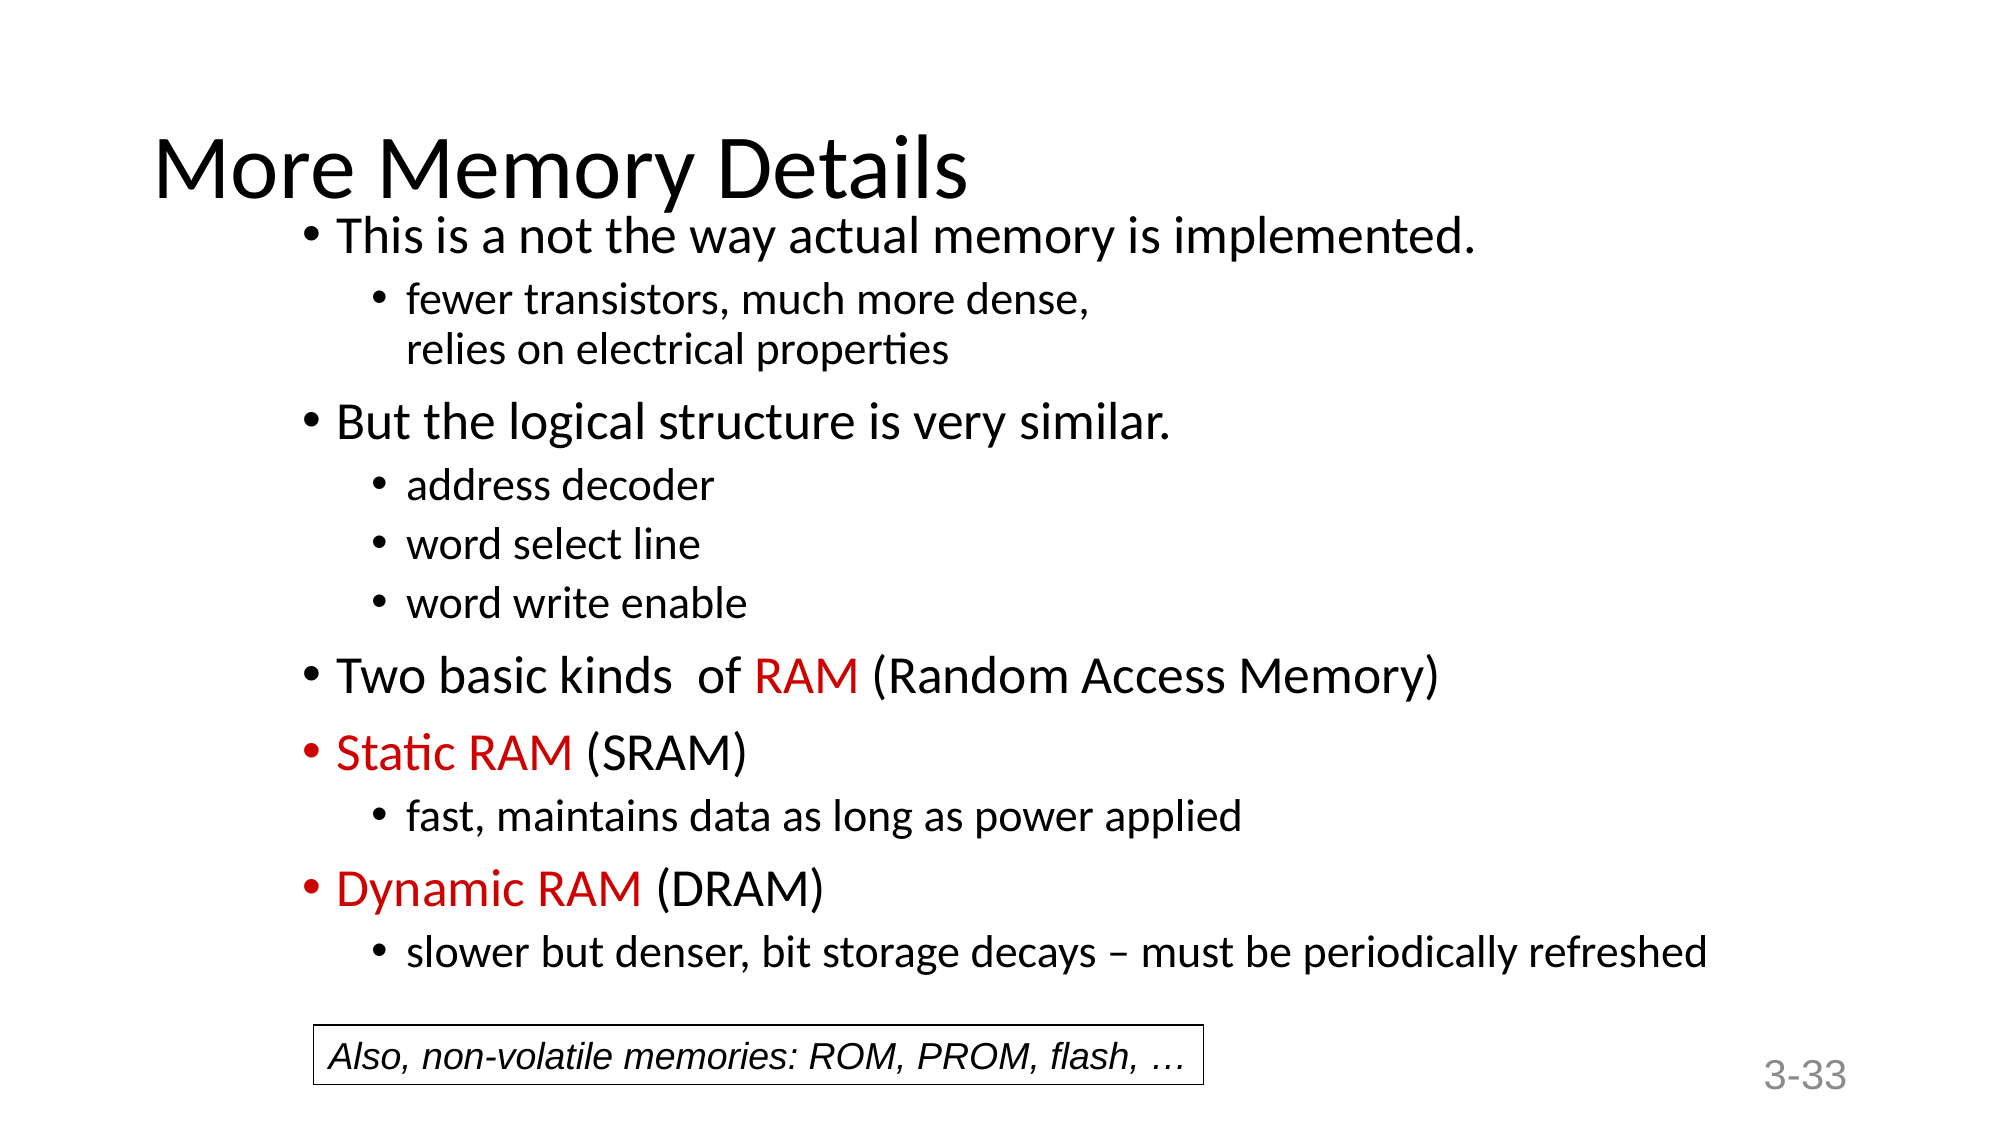

# More Memory Details
This is a not the way actual memory is implemented.
fewer transistors, much more dense,
relies on electrical properties
But the logical structure is very similar.
address decoder
word select line
word write enable
Two basic kinds  of RAM (Random Access Memory)
Static RAM (SRAM)
fast, maintains data as long as power applied
Dynamic RAM (DRAM)
slower but denser, bit storage decays – must be periodically refreshed
Also, non-volatile memories: ROM, PROM, flash, …
3-33